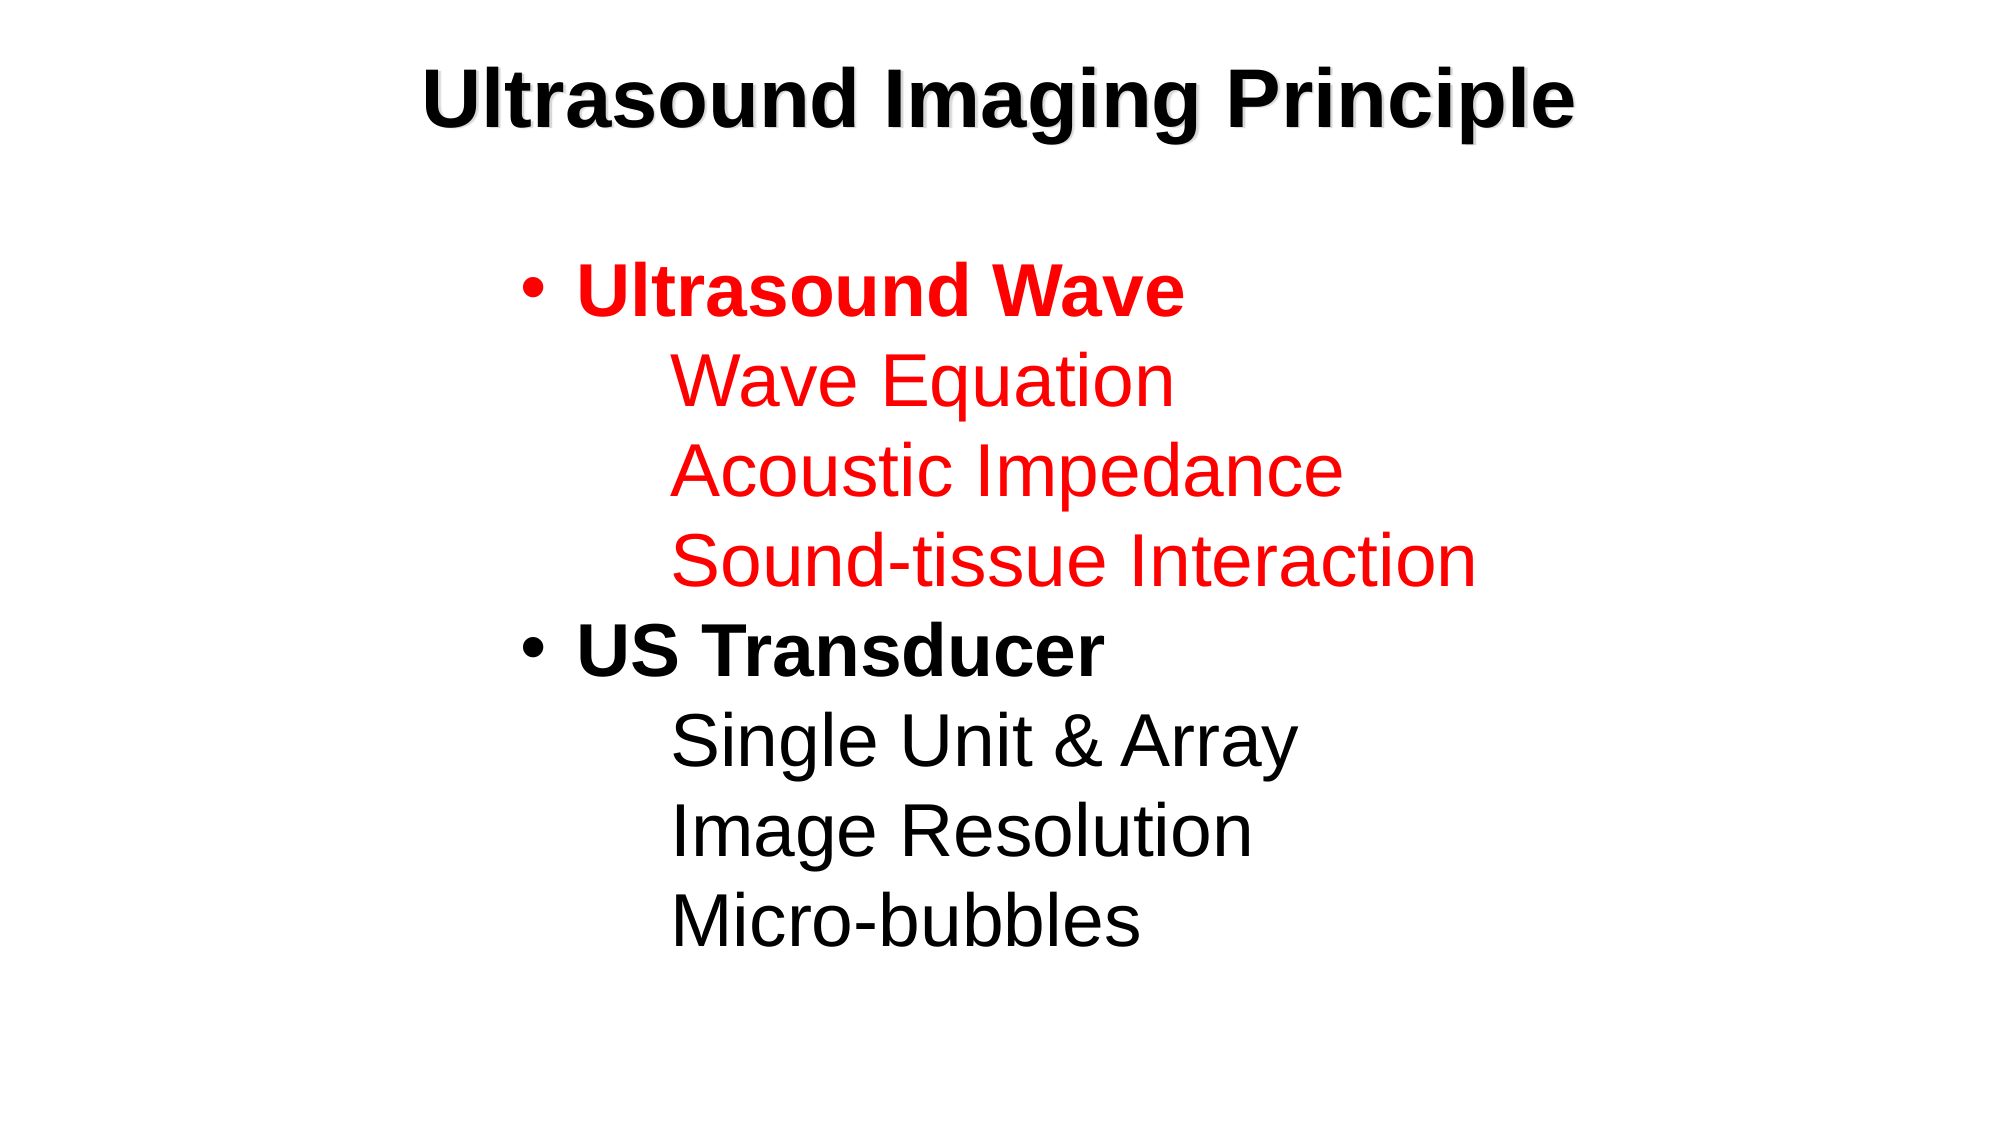

# Ultrasound Imaging Principle
Ultrasound Wave
	Wave Equation
	Acoustic Impedance
	Sound-tissue Interaction
US Transducer
	Single Unit & Array
	Image Resolution
	Micro-bubbles